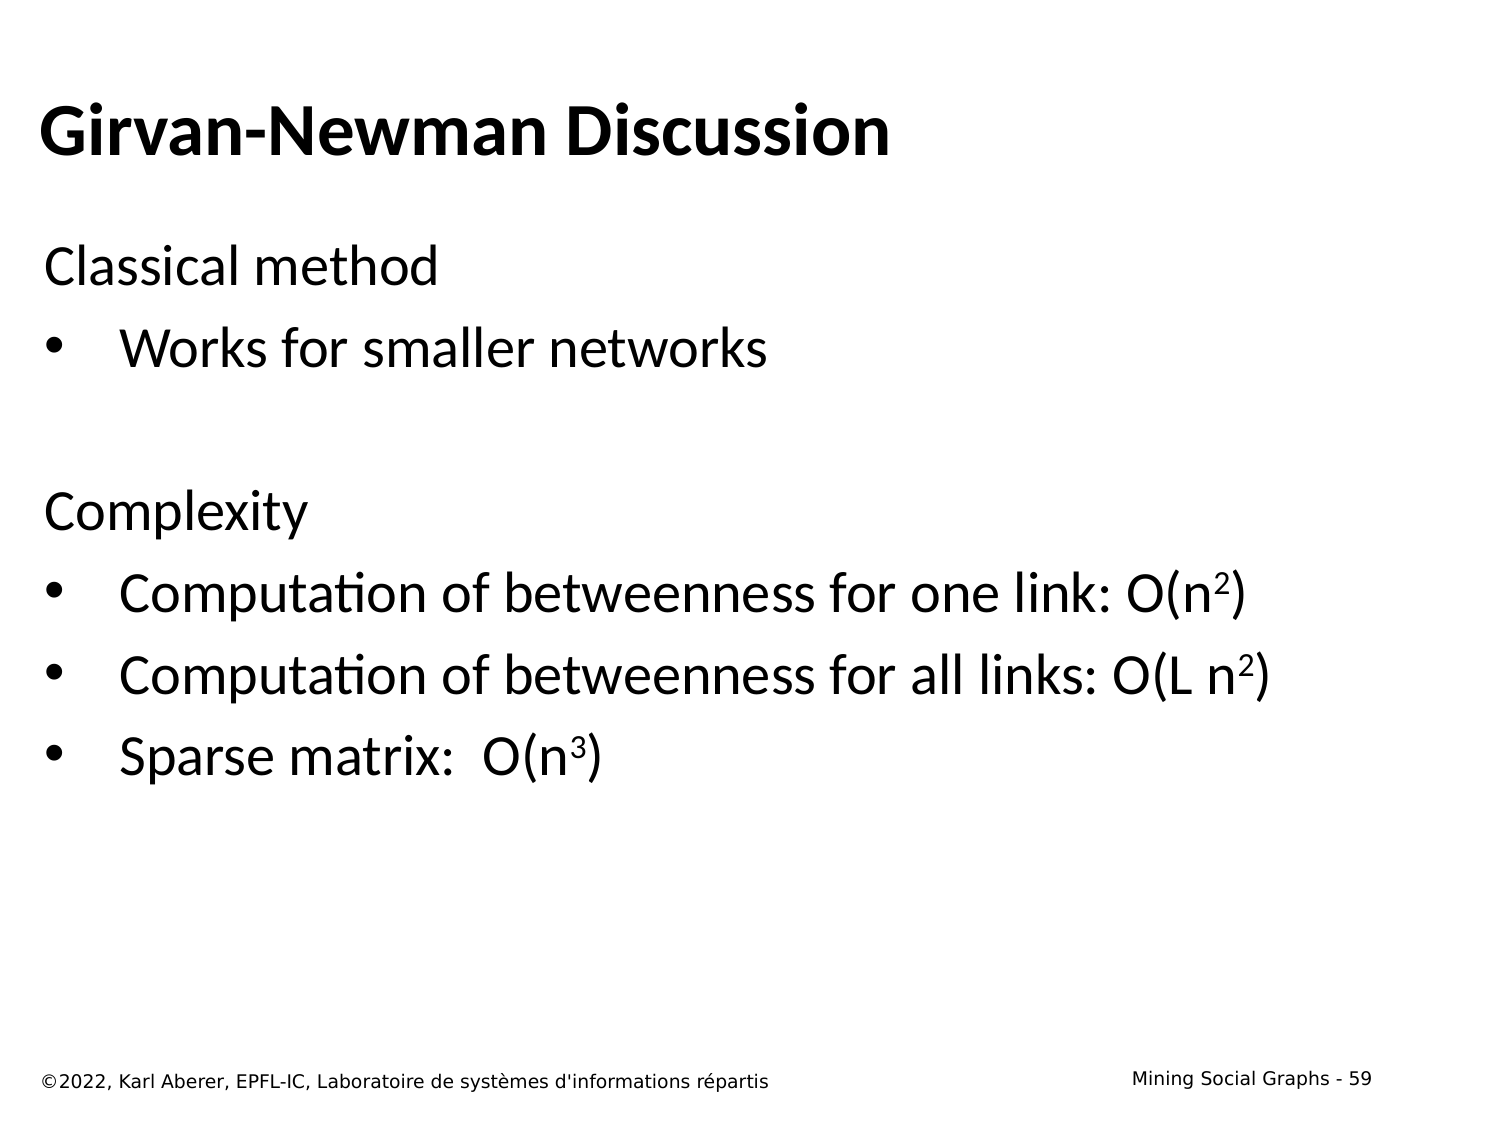

# Girvan-Newman Discussion
Classical method
Works for smaller networks

Complexity
Computation of betweenness for one link: O(n2)
Computation of betweenness for all links: O(L n2)
Sparse matrix:  O(n3)

©2022, Karl Aberer, EPFL-IC, Laboratoire de systèmes d'informations répartis